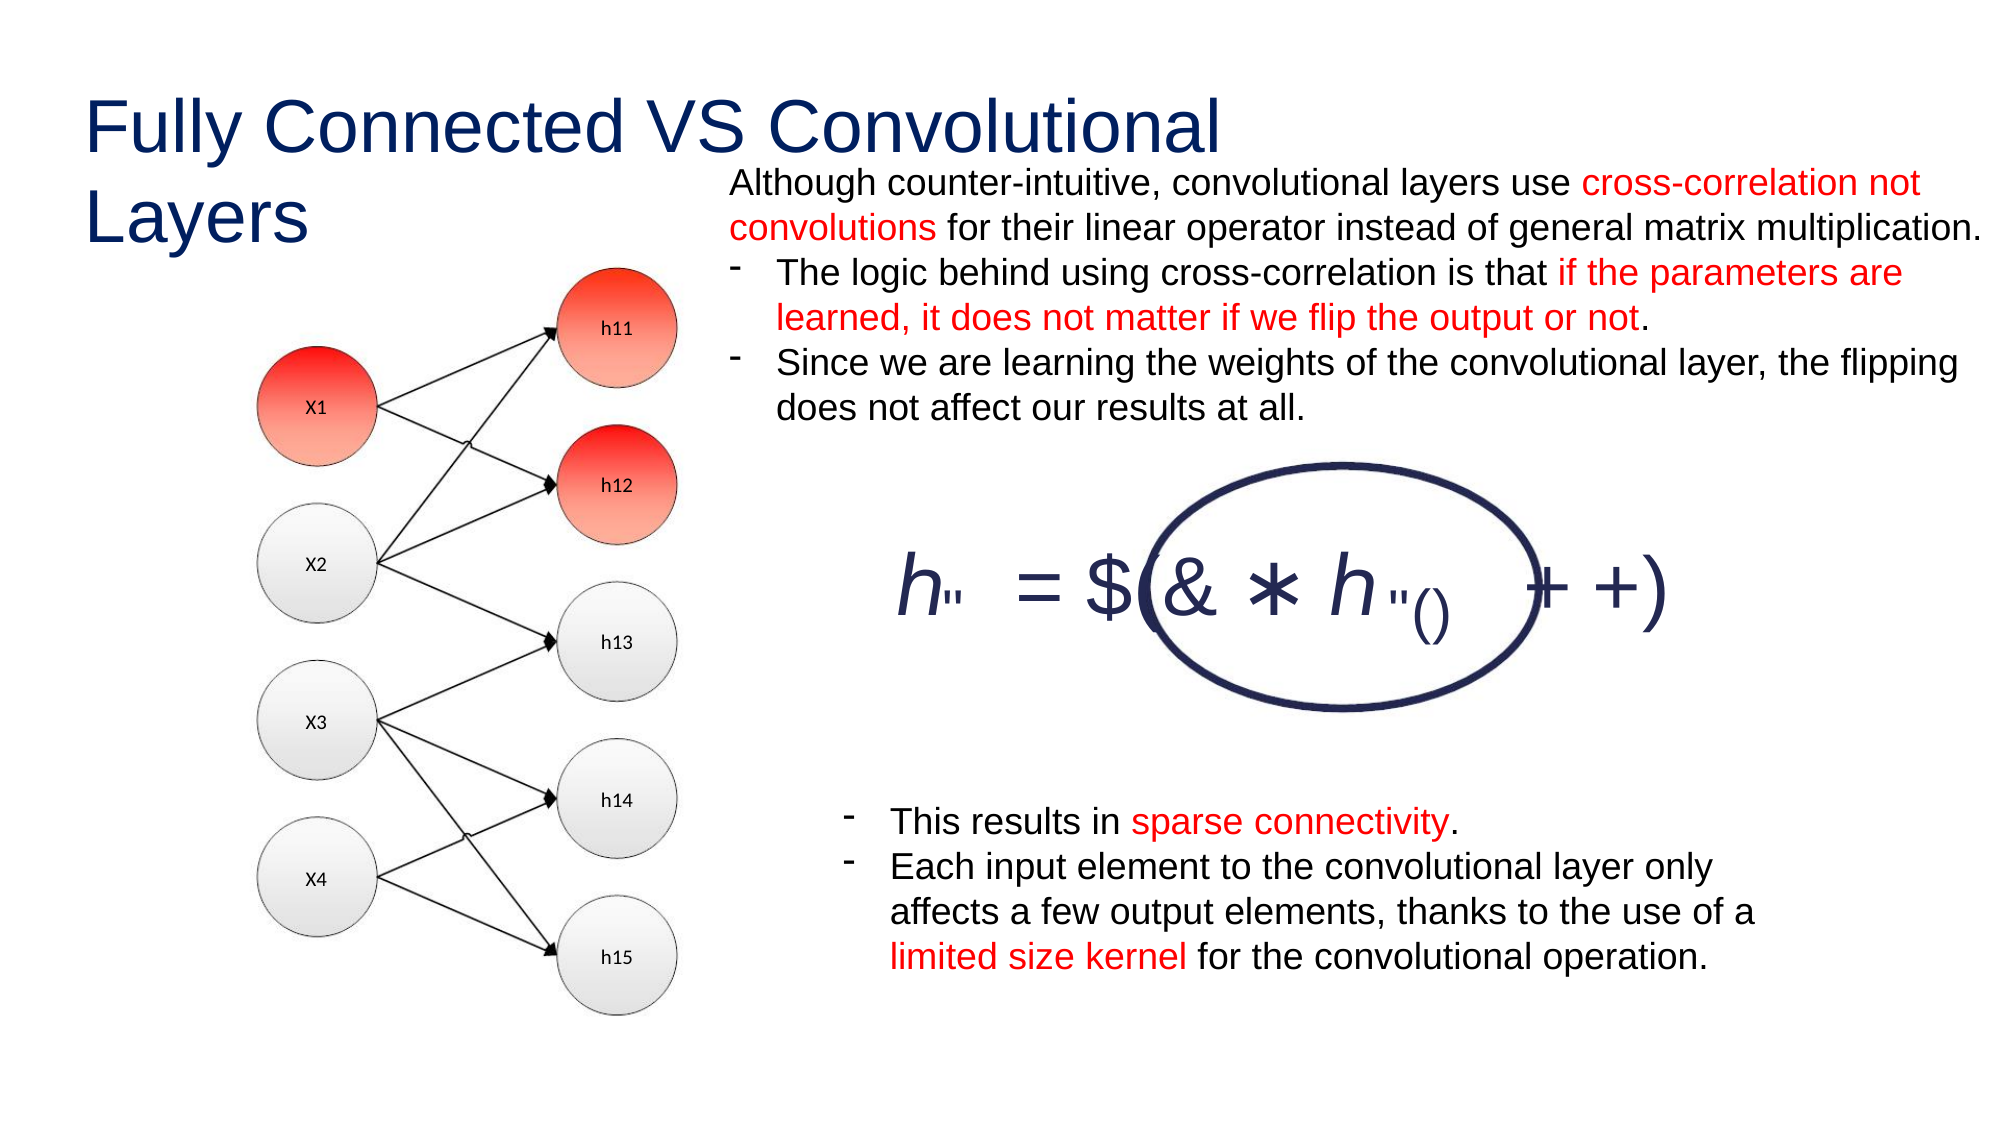

Fully Connected VS Convolutional Layers
Although counter-intuitive, convolutional layers use cross-correlation not convolutions for their linear operator instead of general matrix multiplication.
The logic behind using cross-correlation is that if the parameters are learned, it does not matter if we flip the output or not.
Since we are learning the weights of the convolutional layer, the flipping does not affect our results at all.
h11
X1
h12
ℎ = $(& ∗ ℎ + +)
X2
X3
X4
"
"()
h13
h14
h15
This results in sparse connectivity.
Each input element to the convolutional layer only affects a few output elements, thanks to the use of a limited size kernel for the convolutional operation.